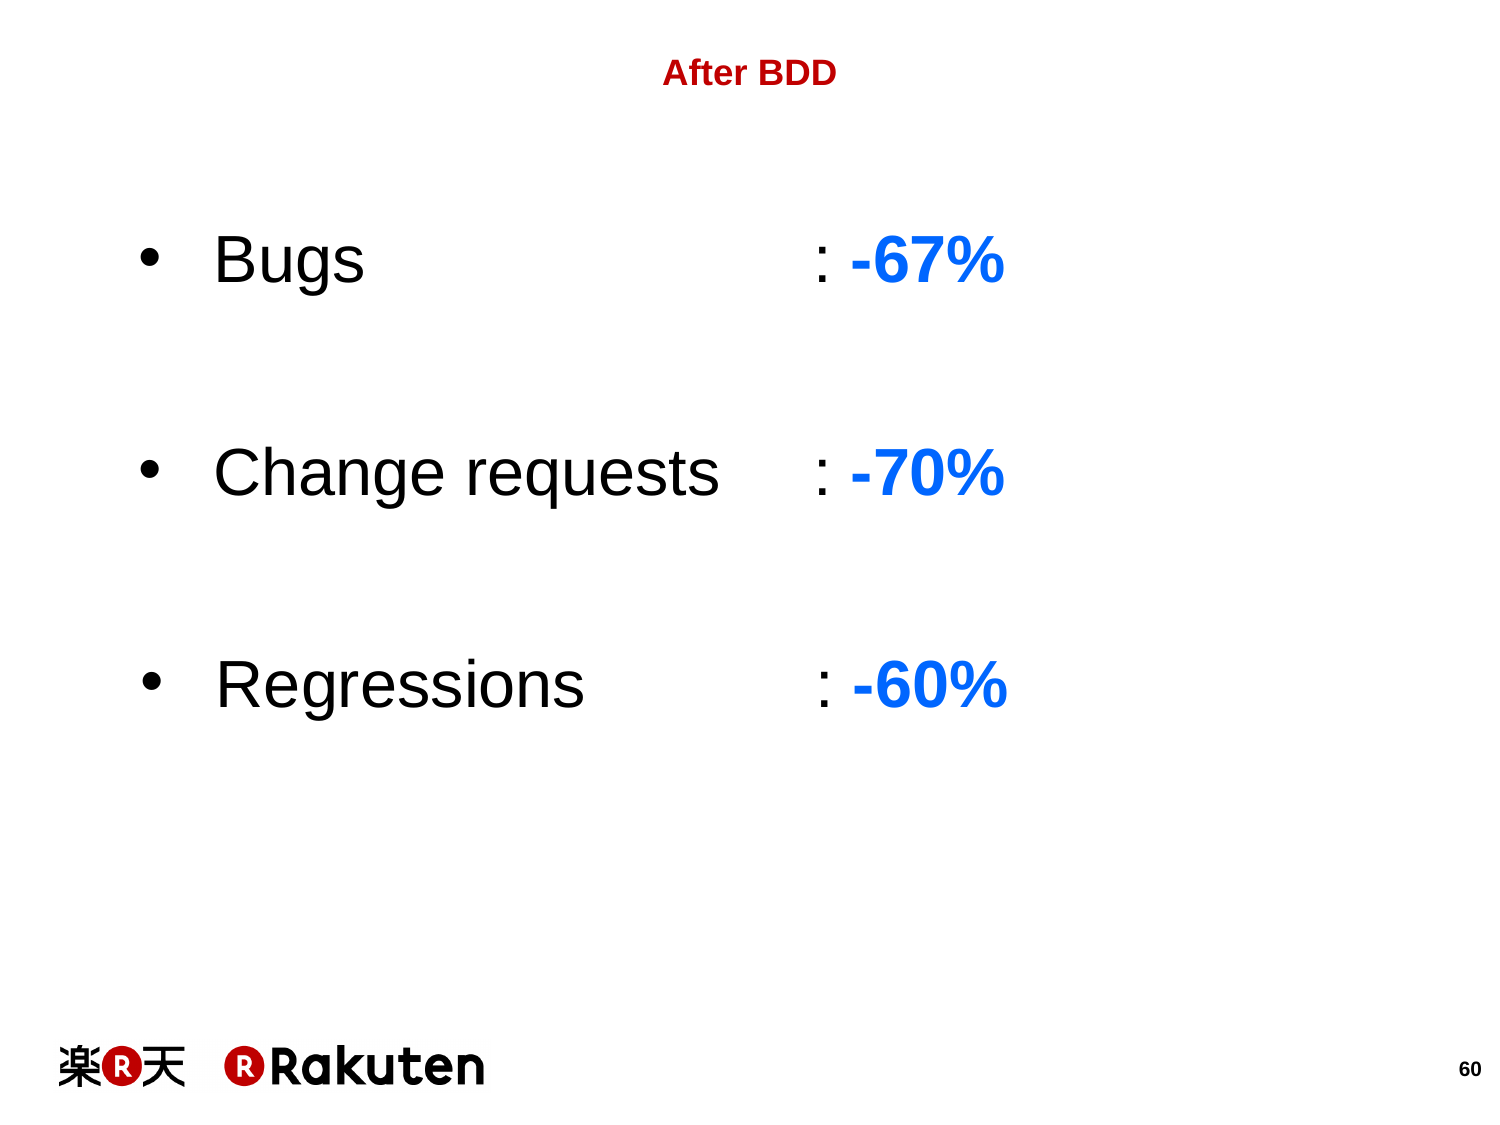

# After BDD
Bugs			: -67%
Change requests	: -70%
Regressions		: -60%